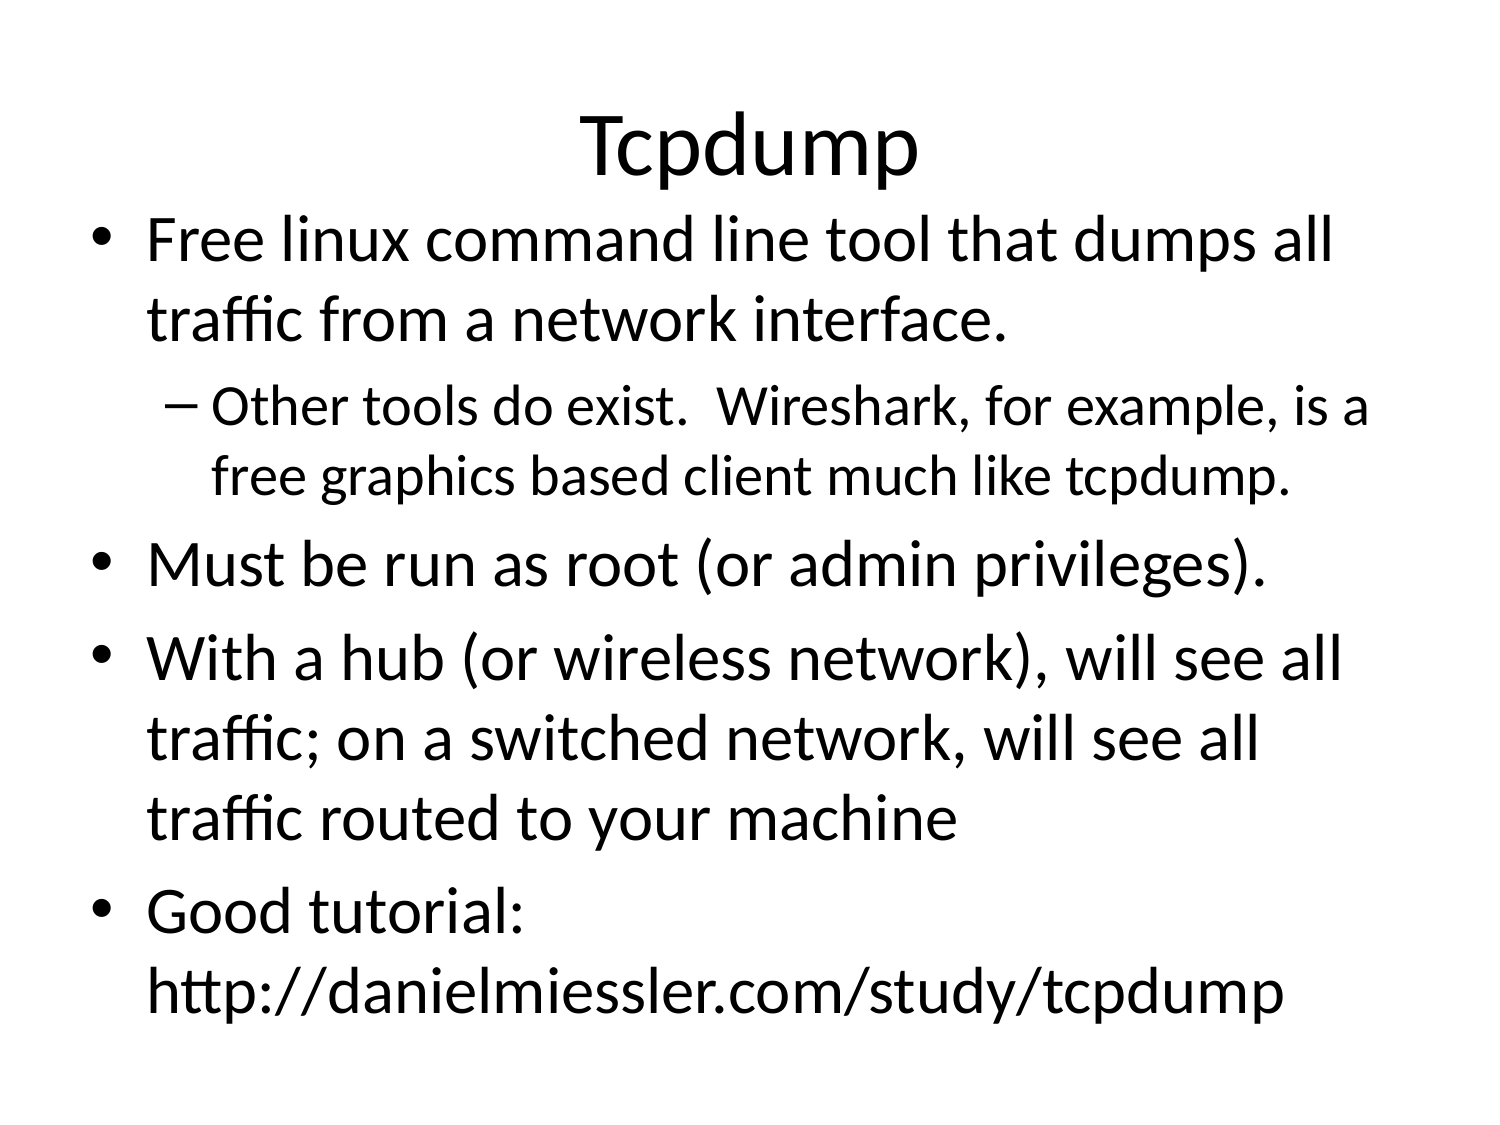

# Tcpdump
Free linux command line tool that dumps all traffic from a network interface.
Other tools do exist.  Wireshark, for example, is a free graphics based client much like tcpdump.
Must be run as root (or admin privileges).
With a hub (or wireless network), will see all traffic; on a switched network, will see all traffic routed to your machine
Good tutorial: http://danielmiessler.com/study/tcpdump